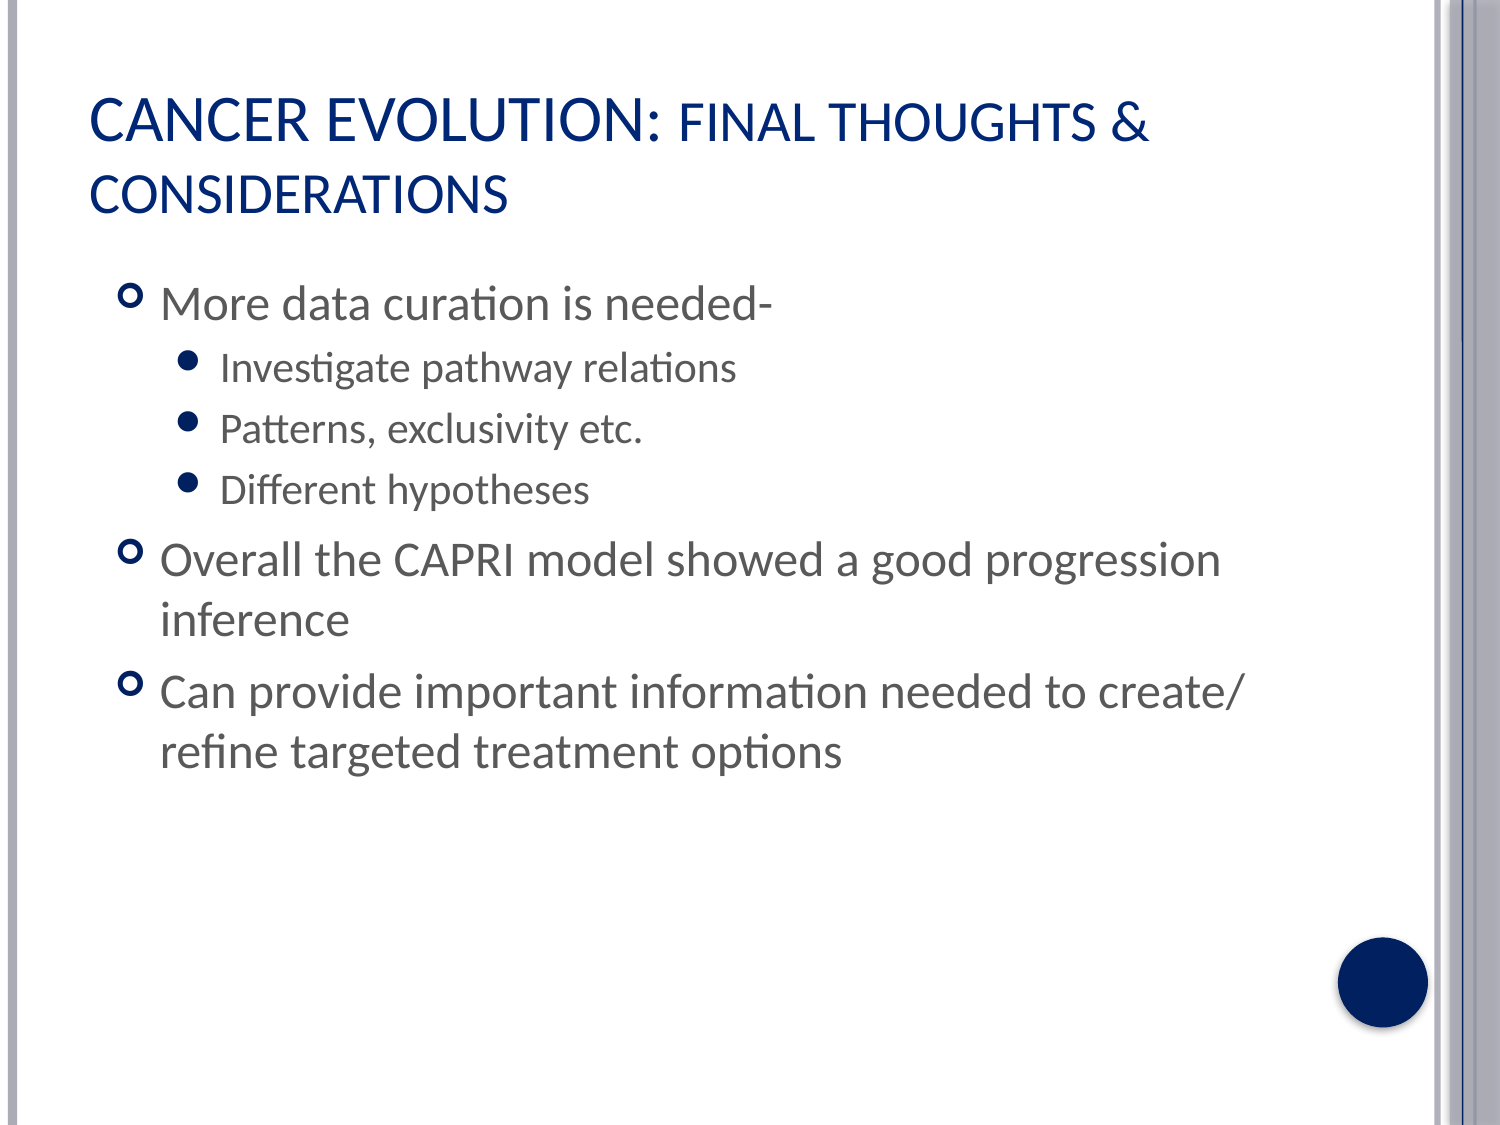

# Cancer Evolution: Final Thoughts & Considerations
More data curation is needed-
Investigate pathway relations
Patterns, exclusivity etc.
Different hypotheses
Overall the CAPRI model showed a good progression inference
Can provide important information needed to create/ refine targeted treatment options